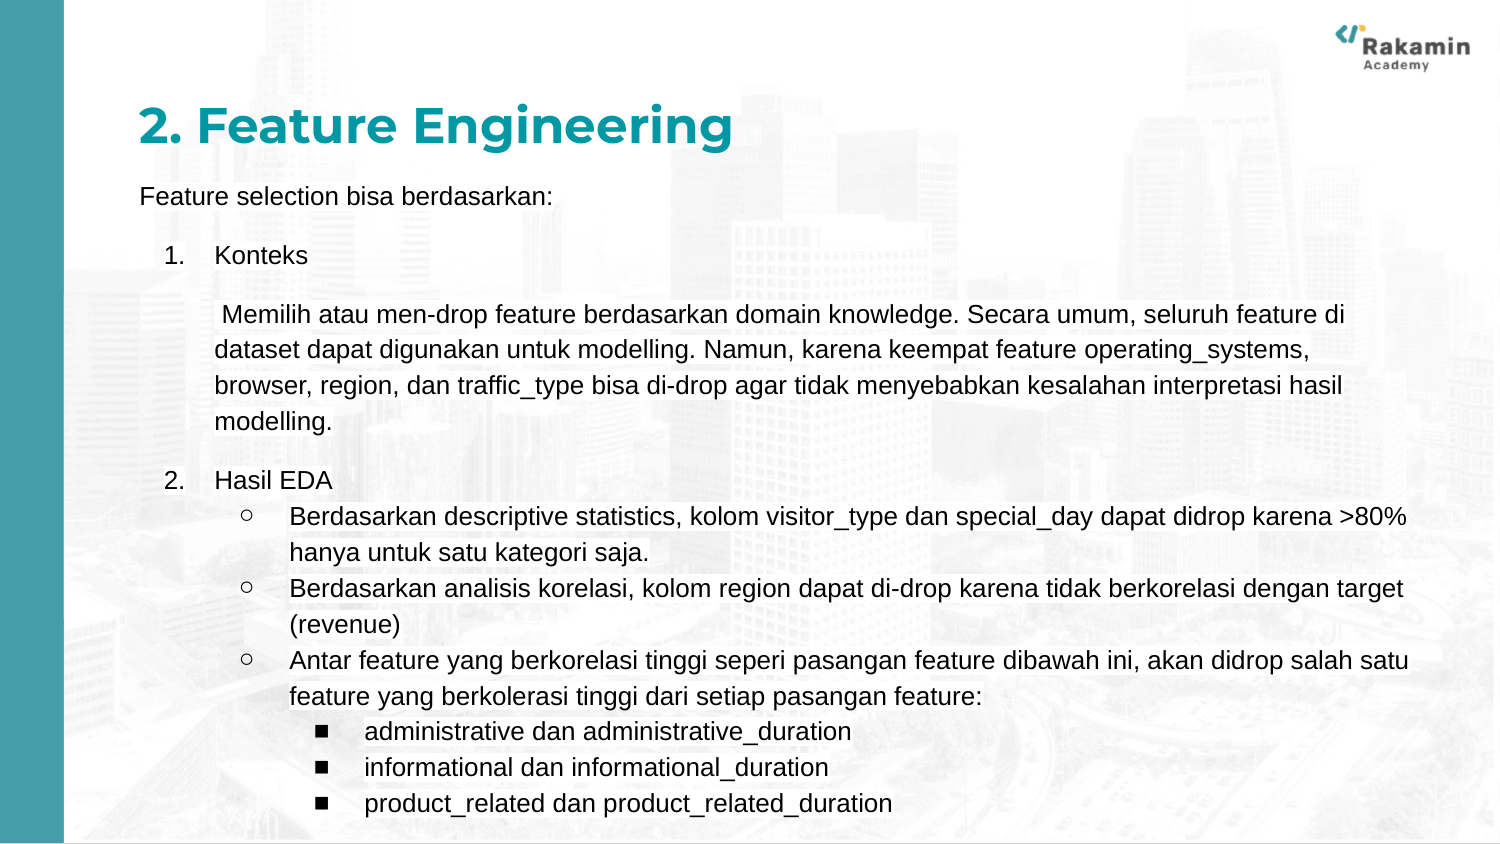

2. Feature Engineering
Feature selection bisa berdasarkan:
Konteks
 Memilih atau men-drop feature berdasarkan domain knowledge. Secara umum, seluruh feature di dataset dapat digunakan untuk modelling. Namun, karena keempat feature operating_systems, browser, region, dan traffic_type bisa di-drop agar tidak menyebabkan kesalahan interpretasi hasil modelling.
Hasil EDA
Berdasarkan descriptive statistics, kolom visitor_type dan special_day dapat didrop karena >80% hanya untuk satu kategori saja.
Berdasarkan analisis korelasi, kolom region dapat di-drop karena tidak berkorelasi dengan target (revenue)
Antar feature yang berkorelasi tinggi seperi pasangan feature dibawah ini, akan didrop salah satu feature yang berkolerasi tinggi dari setiap pasangan feature:
administrative dan administrative_duration
informational dan informational_duration
product_related dan product_related_duration